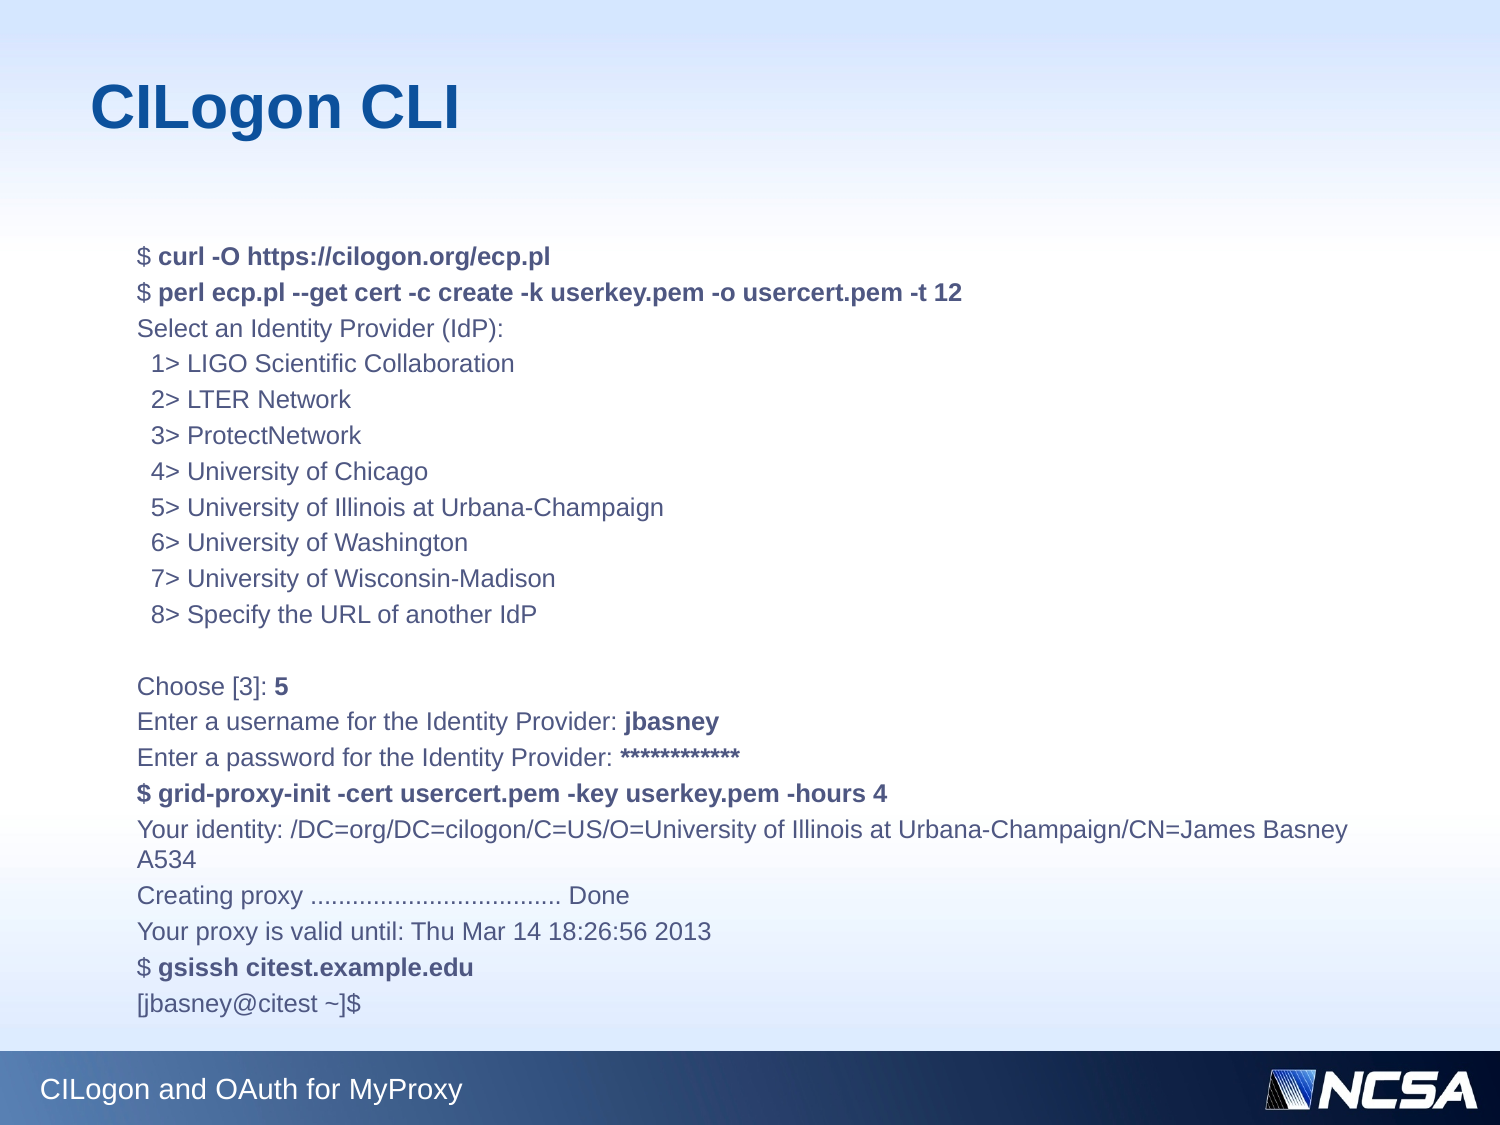

# CILogon CLI
$ curl -O https://cilogon.org/ecp.pl
$ perl ecp.pl --get cert -c create -k userkey.pem -o usercert.pem -t 12
Select an Identity Provider (IdP):
  1> LIGO Scientific Collaboration
  2> LTER Network
  3> ProtectNetwork
  4> University of Chicago
  5> University of Illinois at Urbana-Champaign
  6> University of Washington
  7> University of Wisconsin-Madison
  8> Specify the URL of another IdP

Choose [3]: 5
Enter a username for the Identity Provider: jbasney
Enter a password for the Identity Provider: ************
$ grid-proxy-init -cert usercert.pem -key userkey.pem -hours 4
Your identity: /DC=org/DC=cilogon/C=US/O=University of Illinois at Urbana-Champaign/CN=James Basney A534
Creating proxy .................................... Done
Your proxy is valid until: Thu Mar 14 18:26:56 2013
$ gsissh citest.example.edu
[jbasney@citest ~]$
CILogon and OAuth for MyProxy